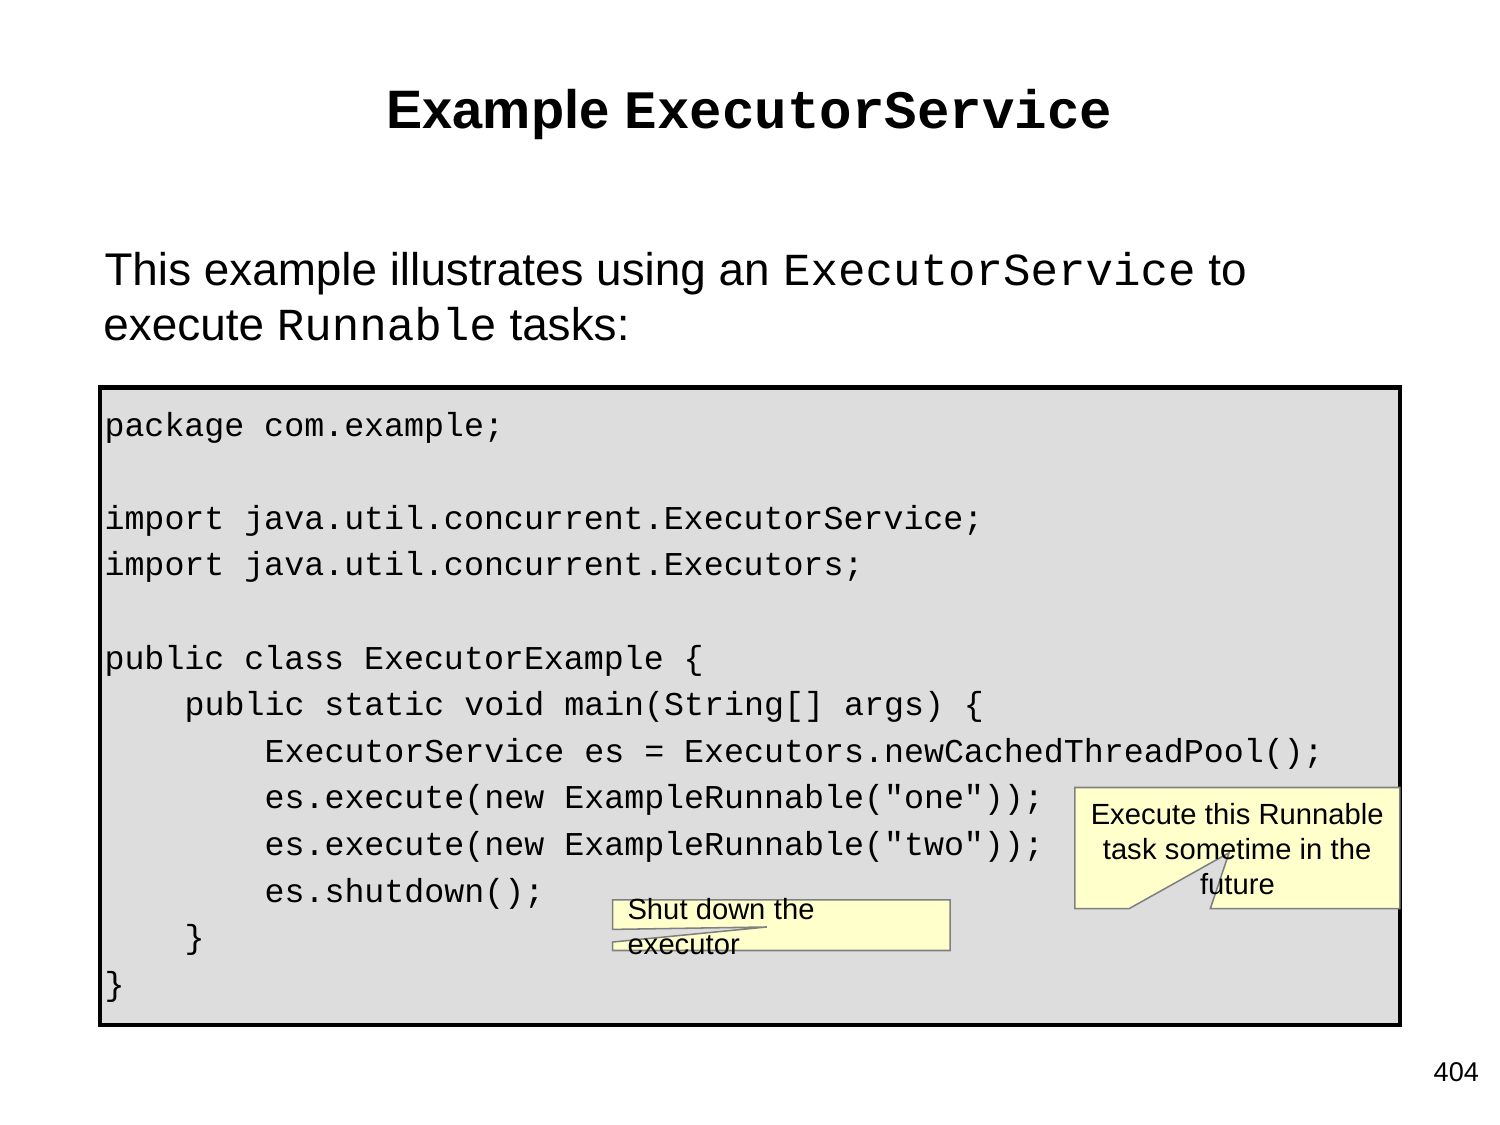

# Example ExecutorService
This example illustrates using an ExecutorService to execute Runnable tasks:

package com.example;

import java.util.concurrent.ExecutorService;
import java.util.concurrent.Executors;

public class ExecutorExample {
    public static void main(String[] args) {
        ExecutorService es = Executors.newCachedThreadPool();
        es.execute(new ExampleRunnable("one"));
        es.execute(new ExampleRunnable("two"));
        es.shutdown();
    }
}

Execute this Runnable task sometime in the future
Shut down the executor
404